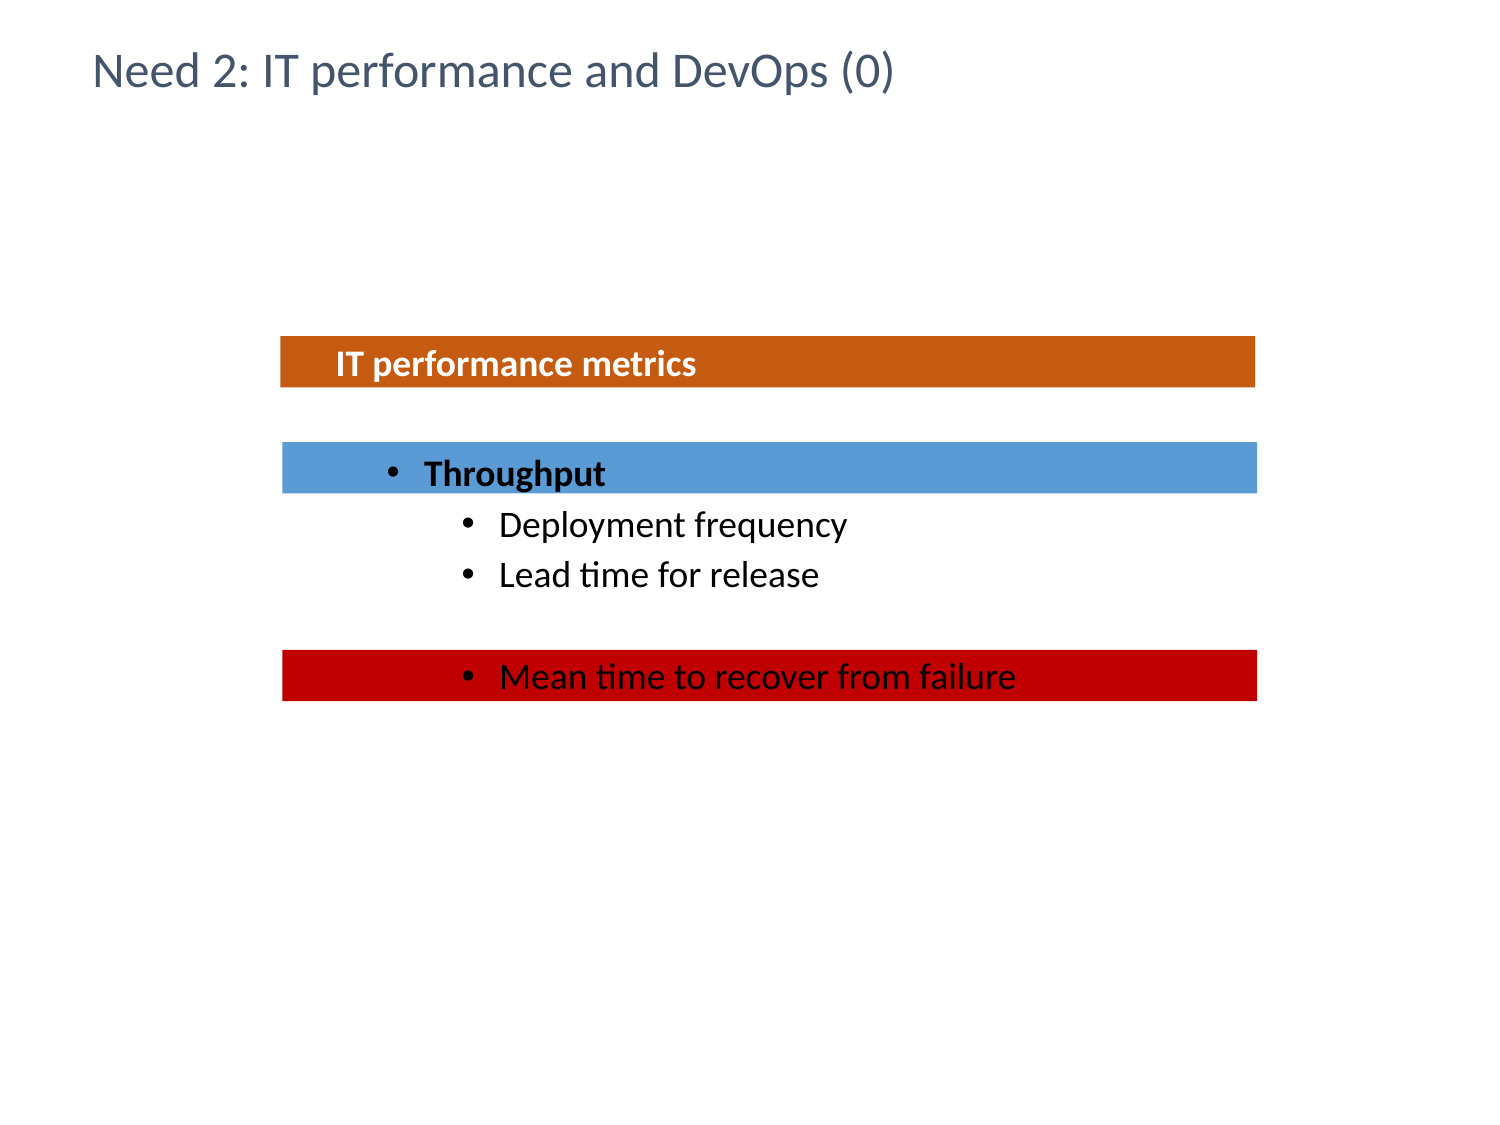

Need 2: IT performance and DevOps (0)
IT performance metrics

Throughput
Deployment frequency
Lead time for release
Stability & Quality
Mean time to recover from failure